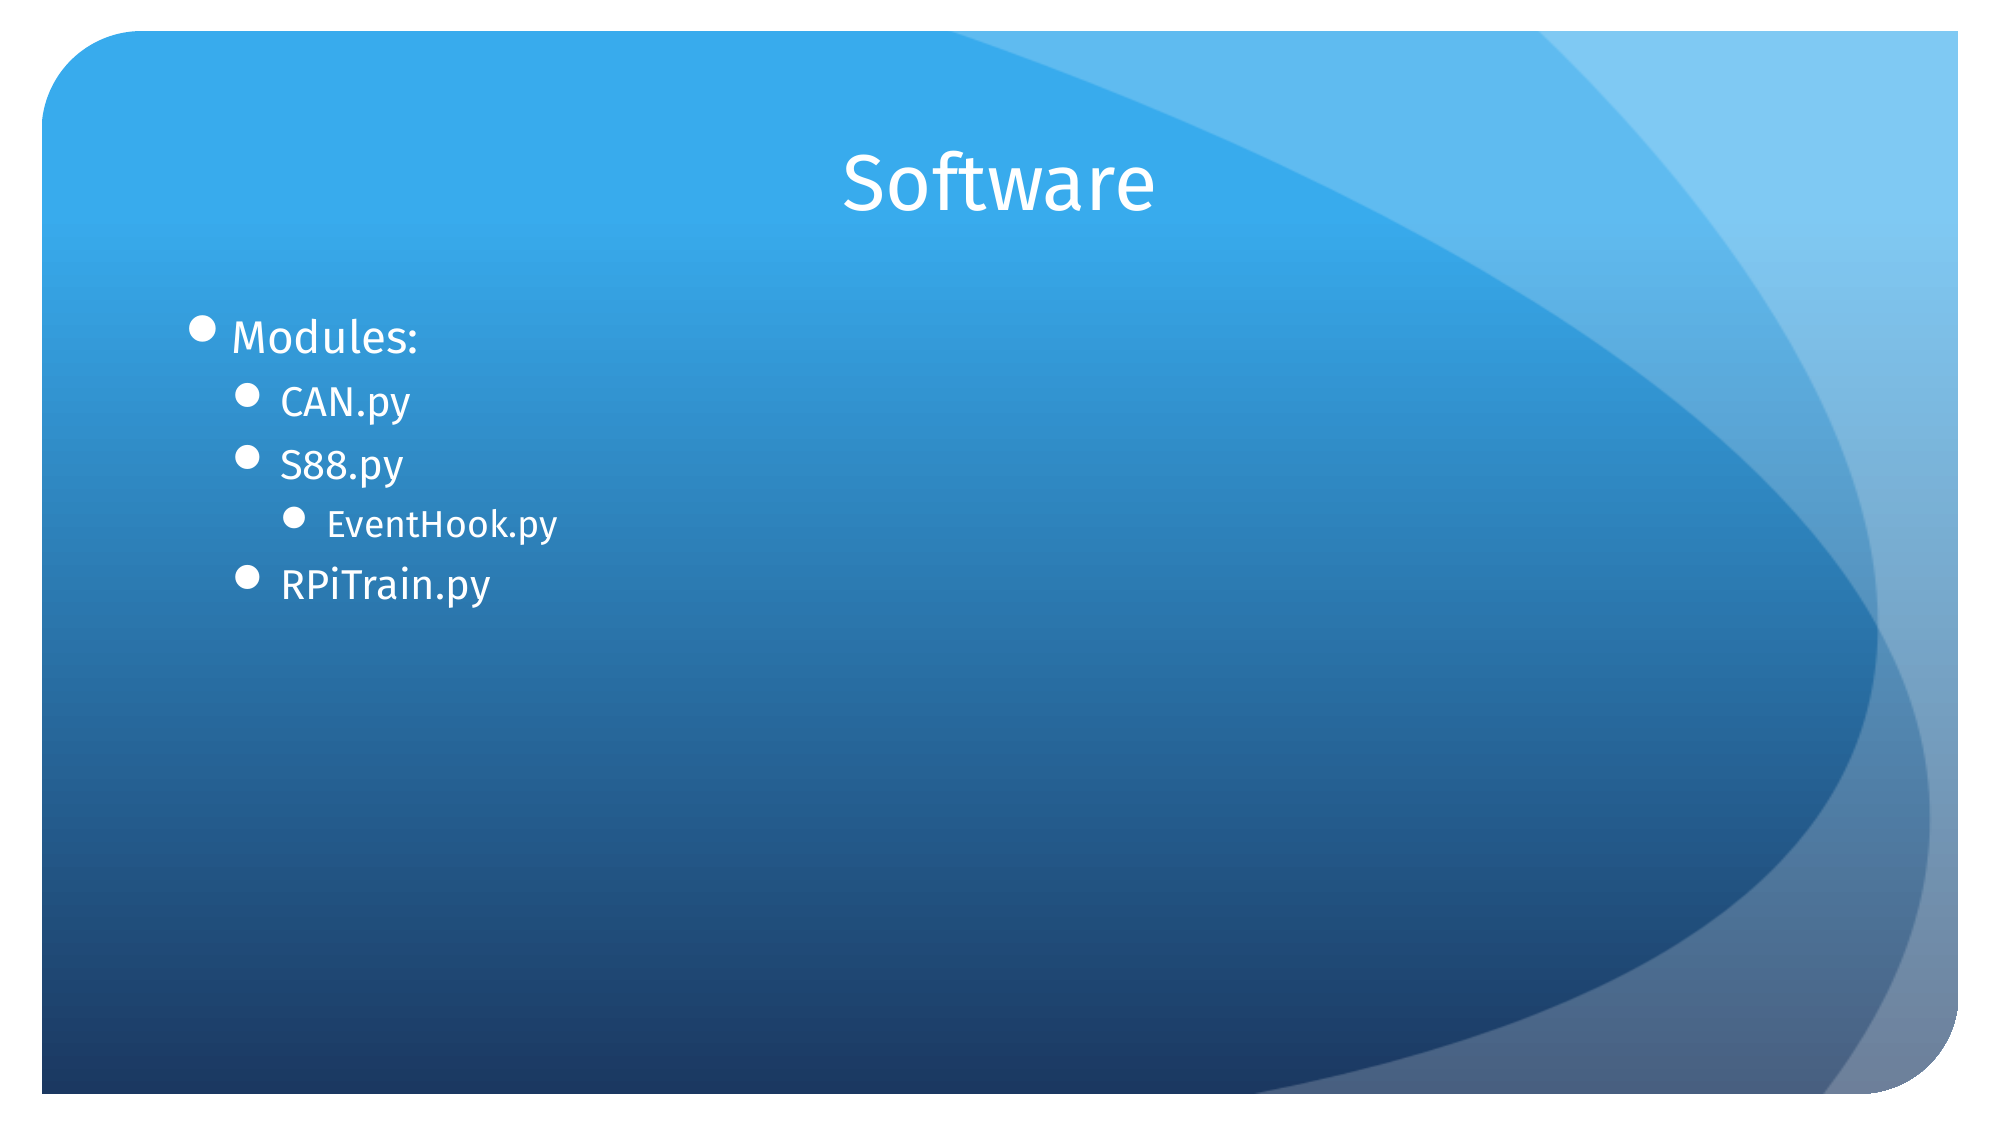

# Software
Modules:
CAN.py
S88.py
EventHook.py
RPiTrain.py